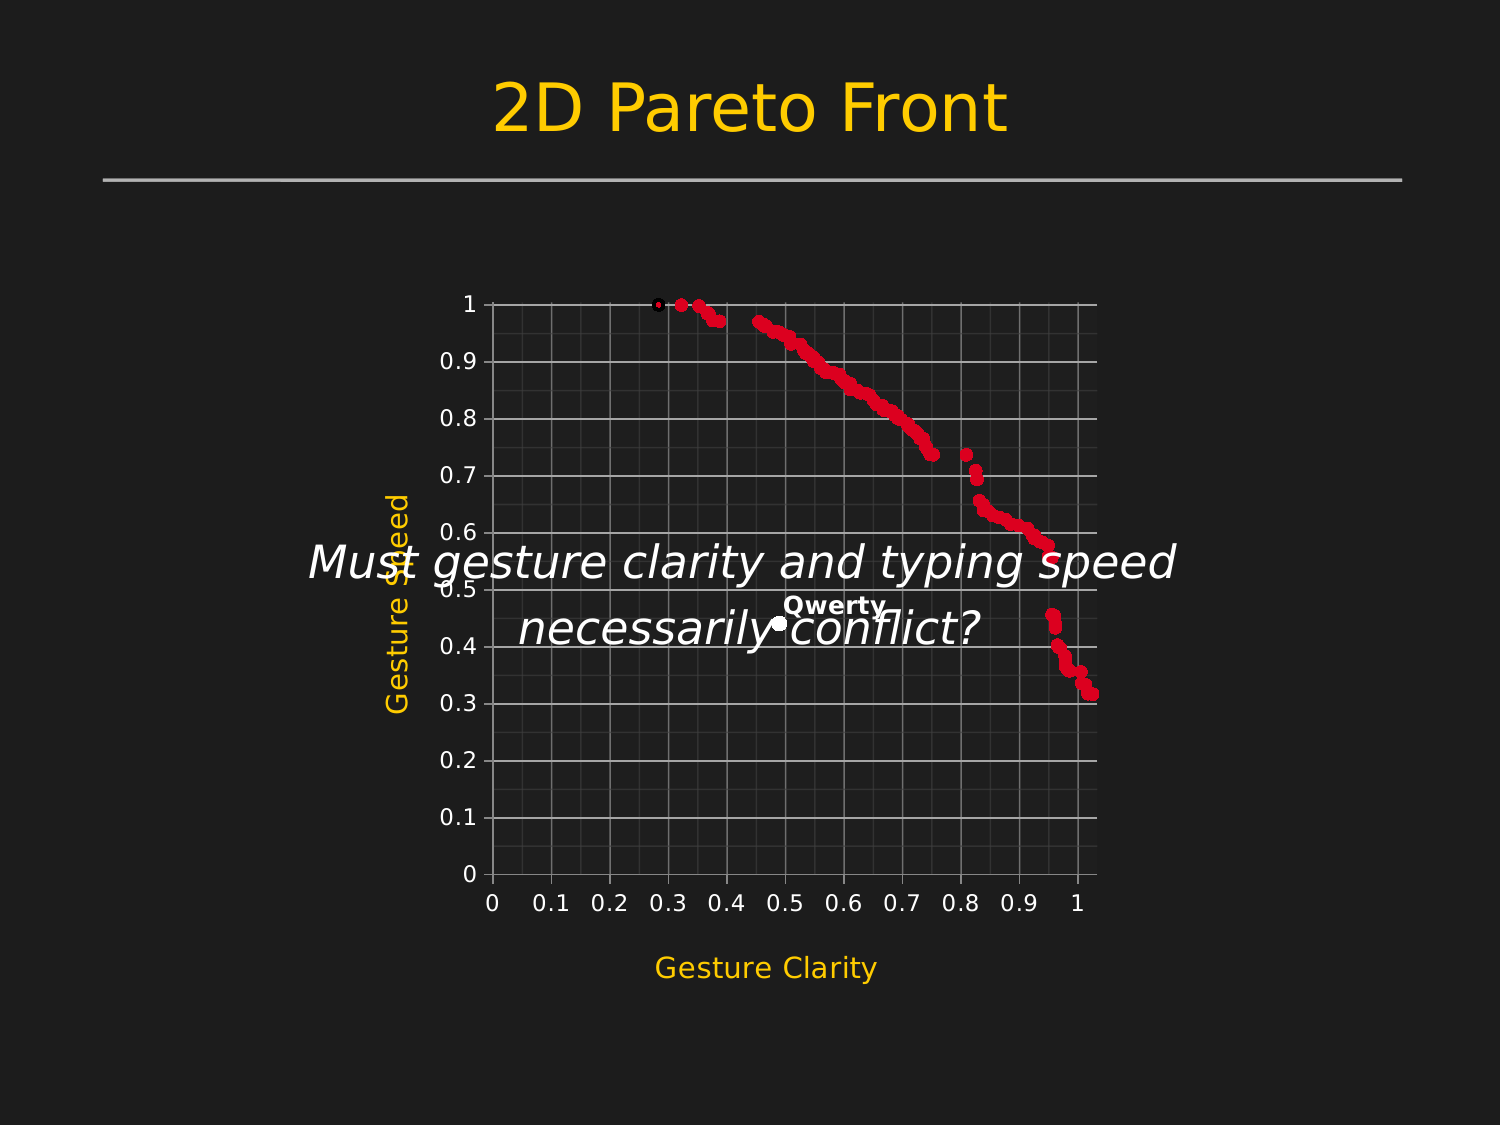

# 2D Pareto Front

### Chart

| Category |  |  |  |  |
|---|---|---|---|---|
Must gesture clarity and typing speed
necessarily conflict?